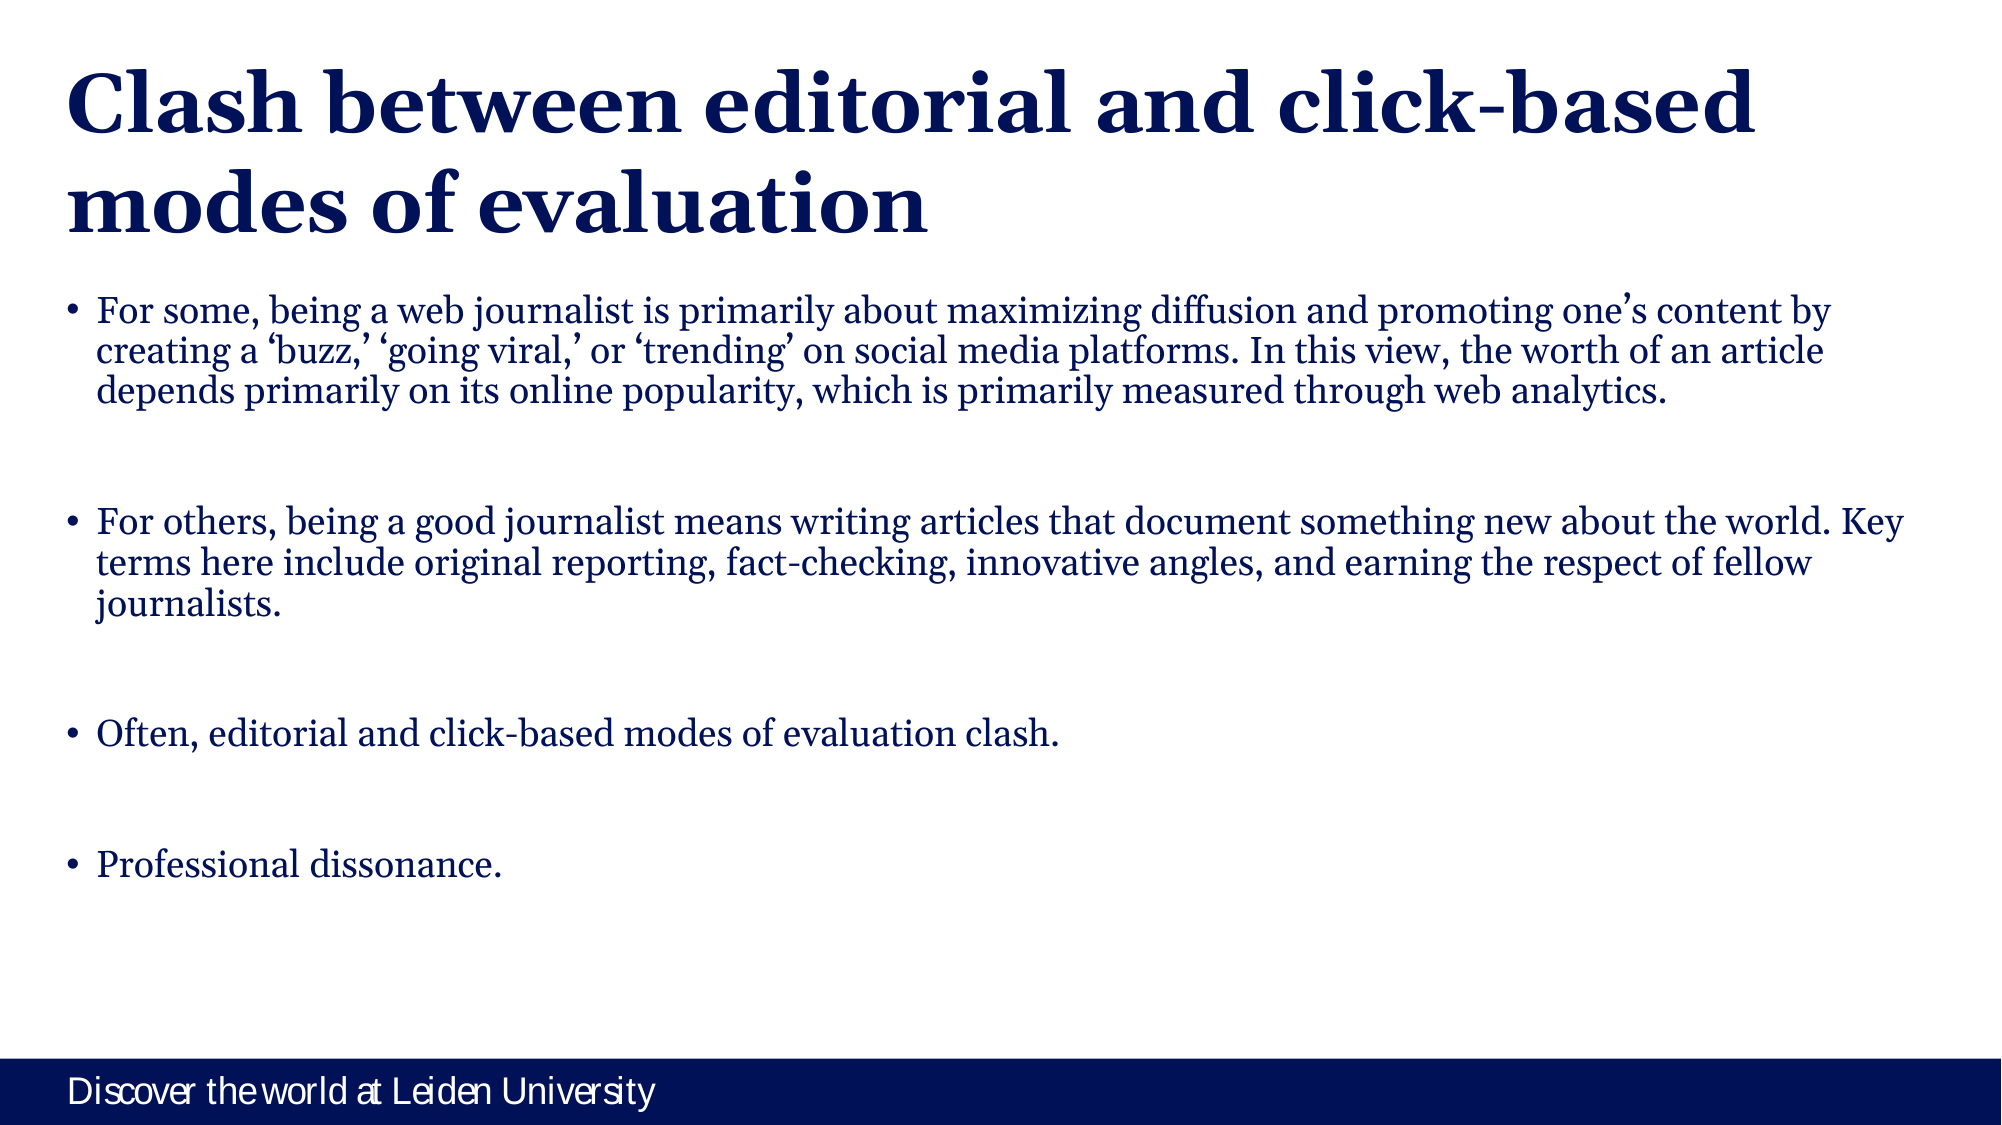

# Clash between editorial and click-based modes of evaluation
For some, being a web journalist is primarily about maximizing diffusion and promoting one’s content by creating a ‘buzz,’ ‘going viral,’ or ‘trending’ on social media platforms. In this view, the worth of an article depends primarily on its online popularity, which is primarily measured through web analytics.

For others, being a good journalist means writing articles that document something new about the world. Key terms here include original reporting, fact-checking, innovative angles, and earning the respect of fellow journalists.

Often, editorial and click-based modes of evaluation clash.

Professional dissonance.